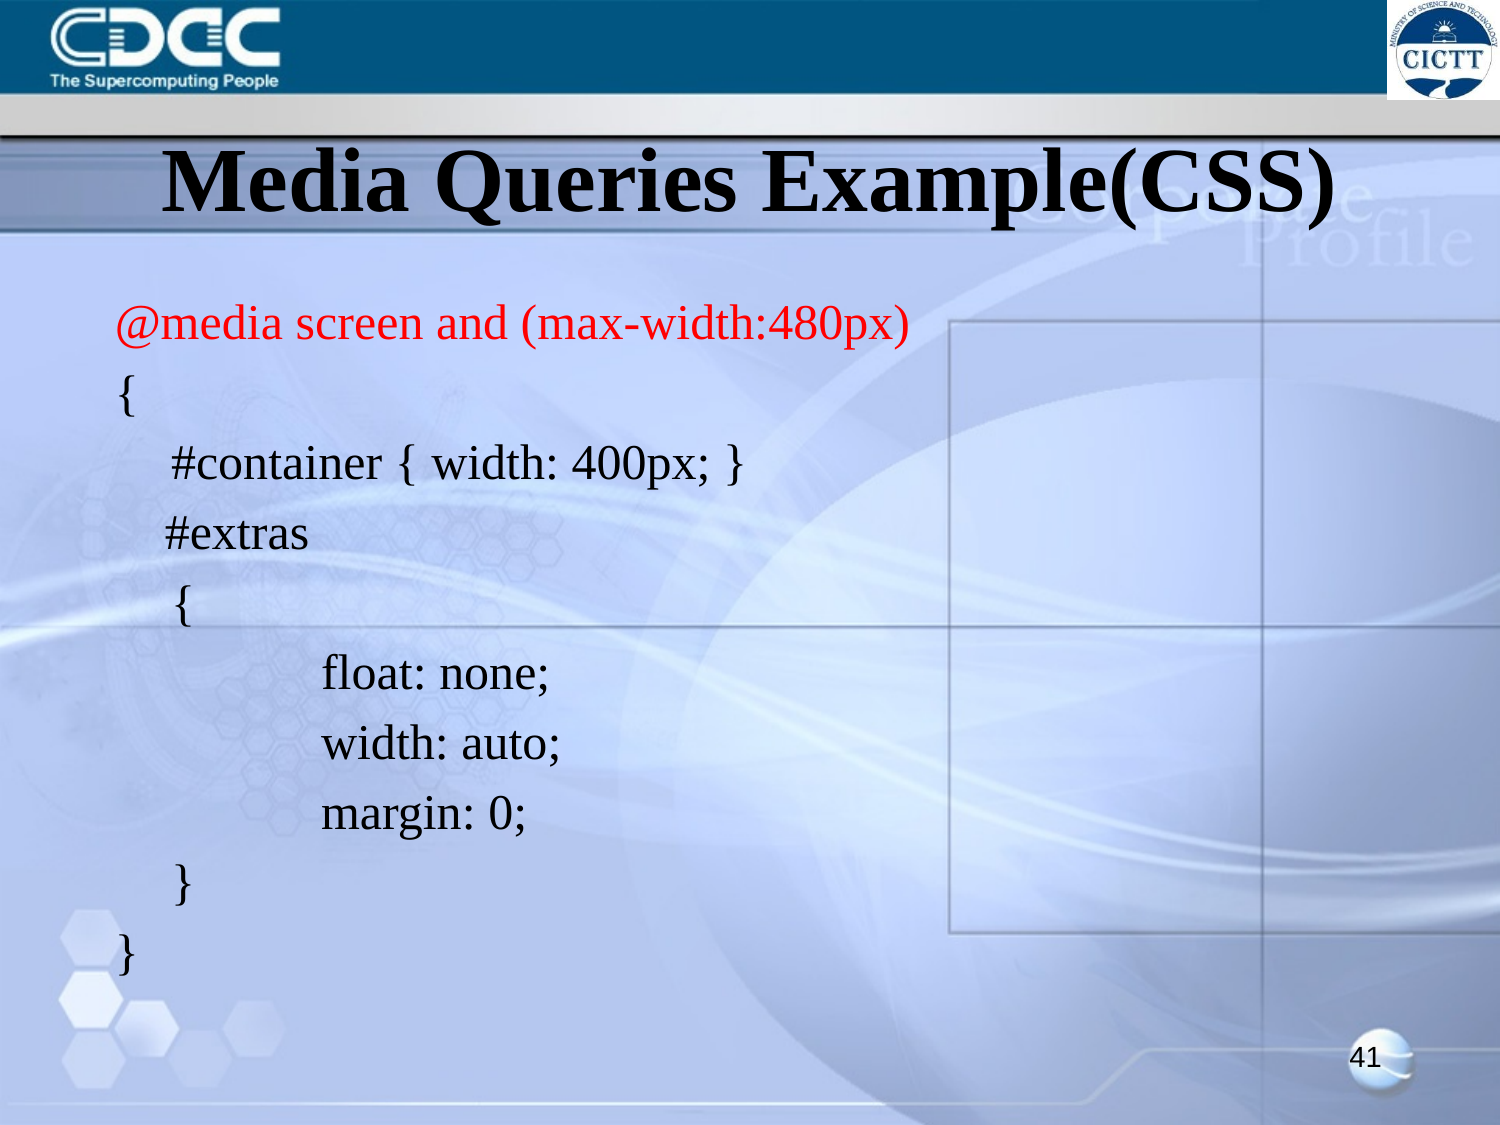

# Media Queries Example(CSS)
@media screen and (max-width:480px)
{
	#container { width: 400px; }
    #extras
	{
		float: none;
		width: auto;
		margin: 0;
	}
}